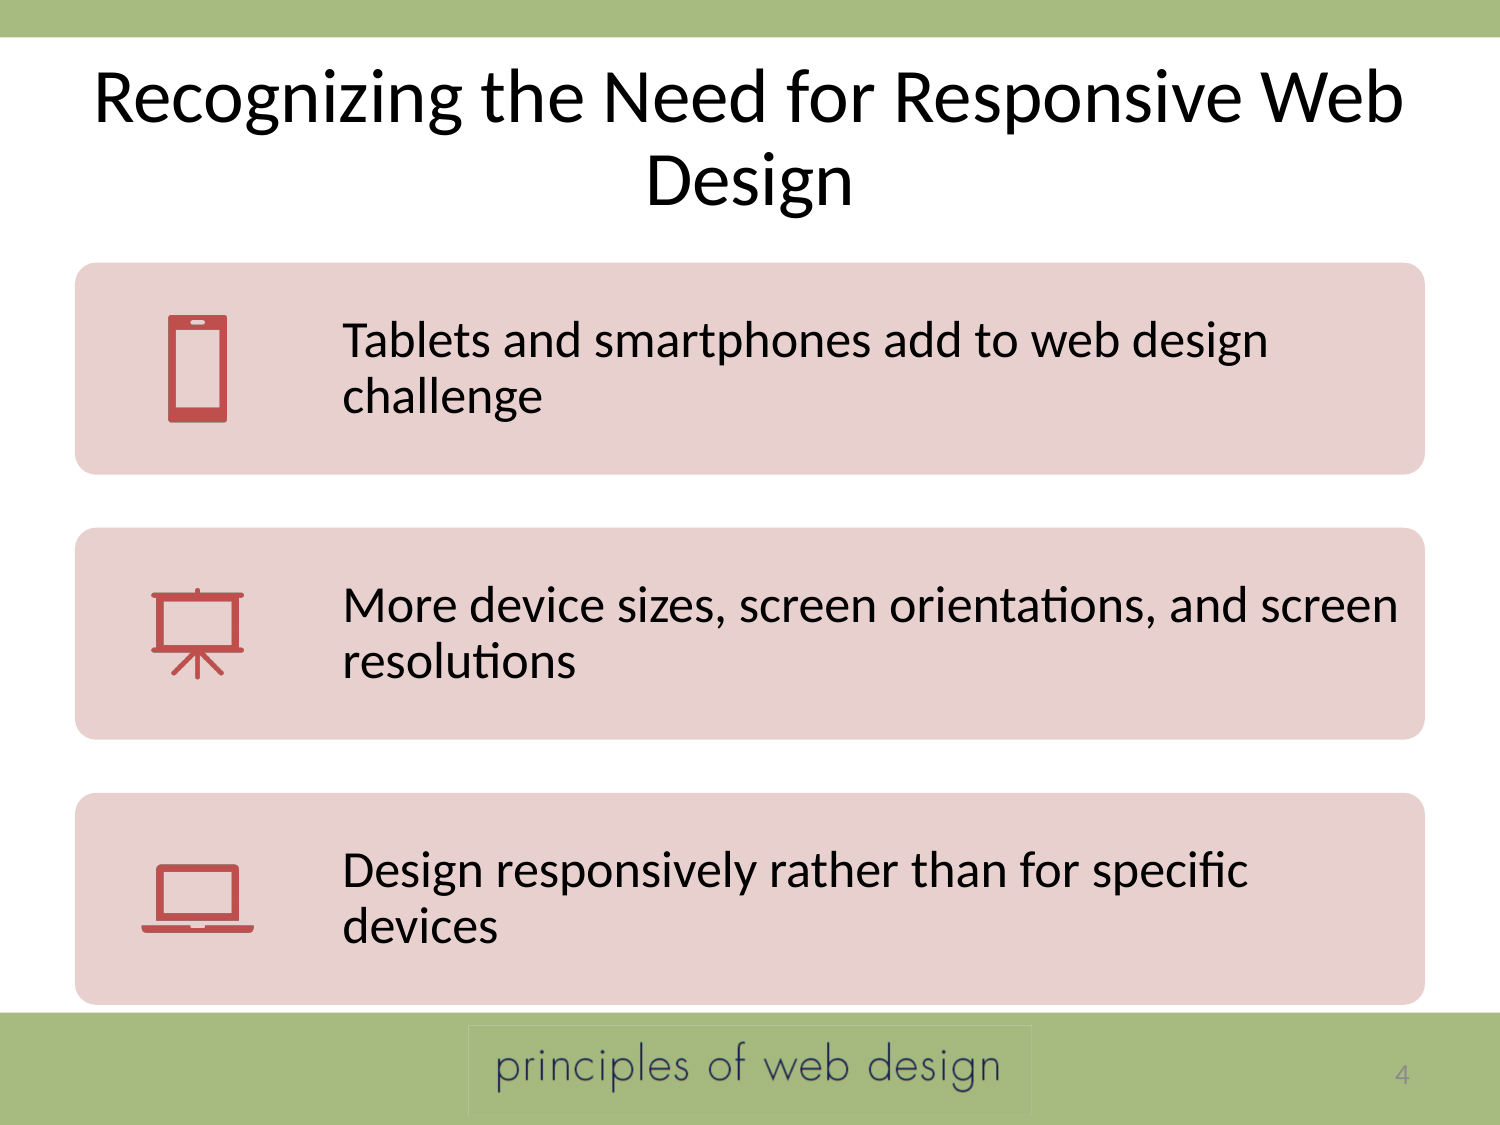

# Recognizing the Need for Responsive Web Design
Tablets and smartphones add to web design challenge
More device sizes, screen orientations, and screen resolutions
Design responsively rather than for specific devices
4